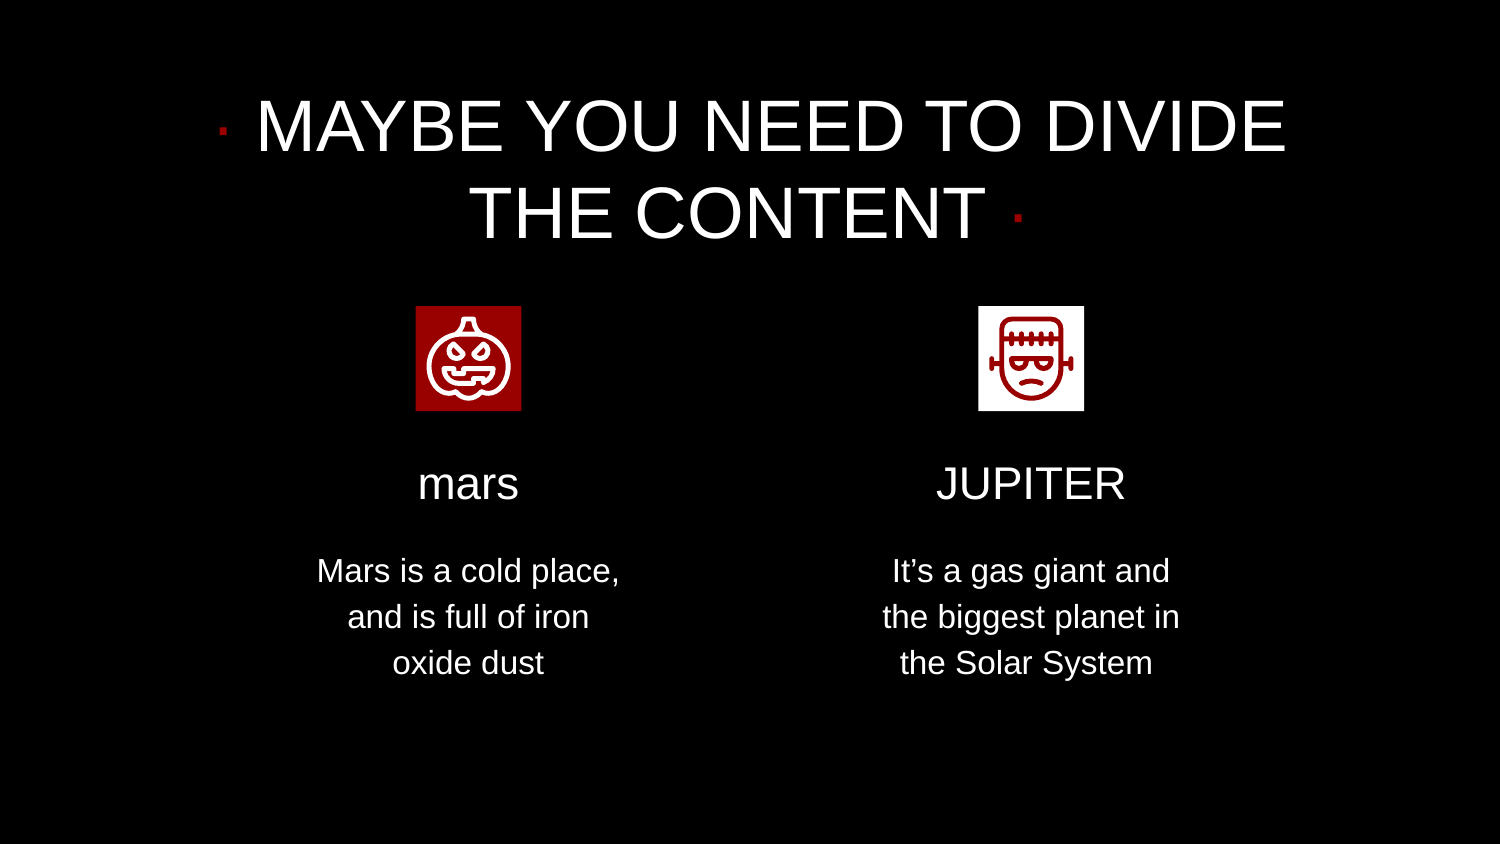

# · MAYBE YOU NEED TO DIVIDE THE CONTENT ·

mars
JUPITER
Mars is a cold place, and is full of iron oxide dust
It’s a gas giant and the biggest planet in the Solar System